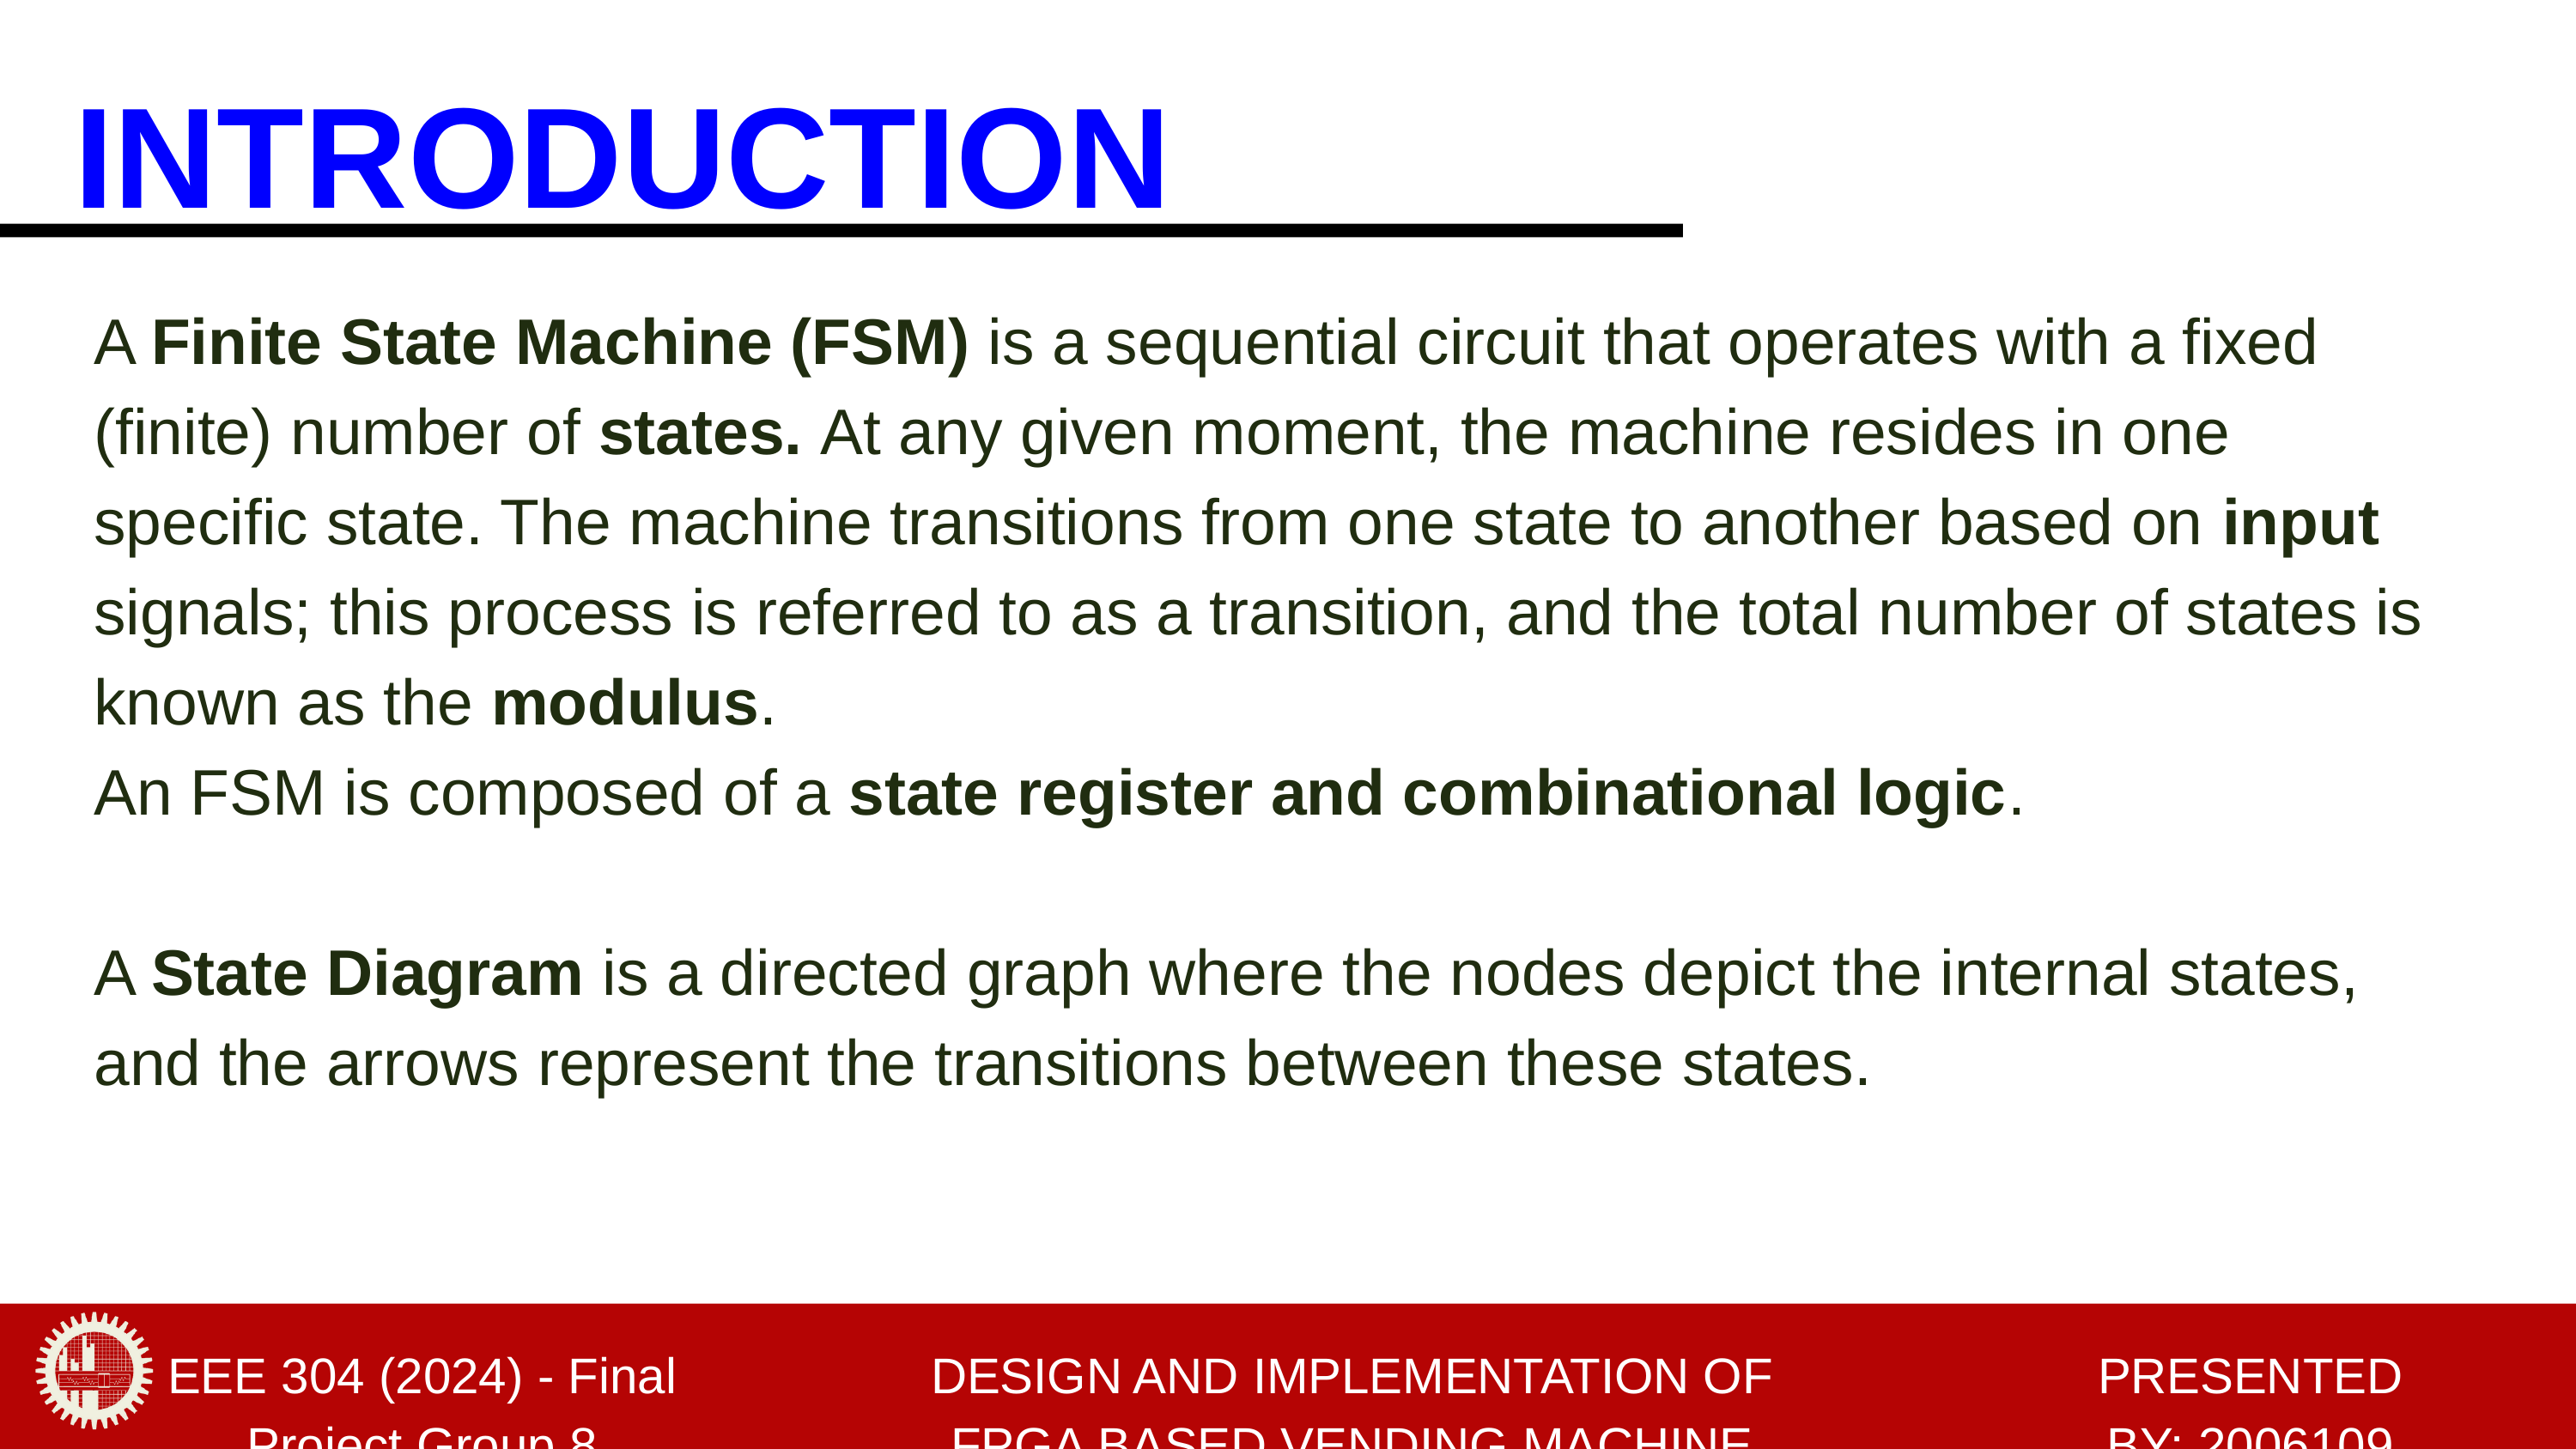

INTRODUCTION

A Finite State Machine (FSM) is a sequential circuit that operates with a fixed (finite) number of states. At any given moment, the machine resides in one specific state. The machine transitions from one state to another based on input signals; this process is referred to as a transition, and the total number of states is known as the modulus.
An FSM is composed of a state register and combinational logic.

A State Diagram is a directed graph where the nodes depict the internal states, and the arrows represent the transitions between these states.

EEE 304 (2024) - Final Project Group 8
DESIGN AND IMPLEMENTATION OF FPGA BASED VENDING MACHINE
PRESENTED BY: 2006109